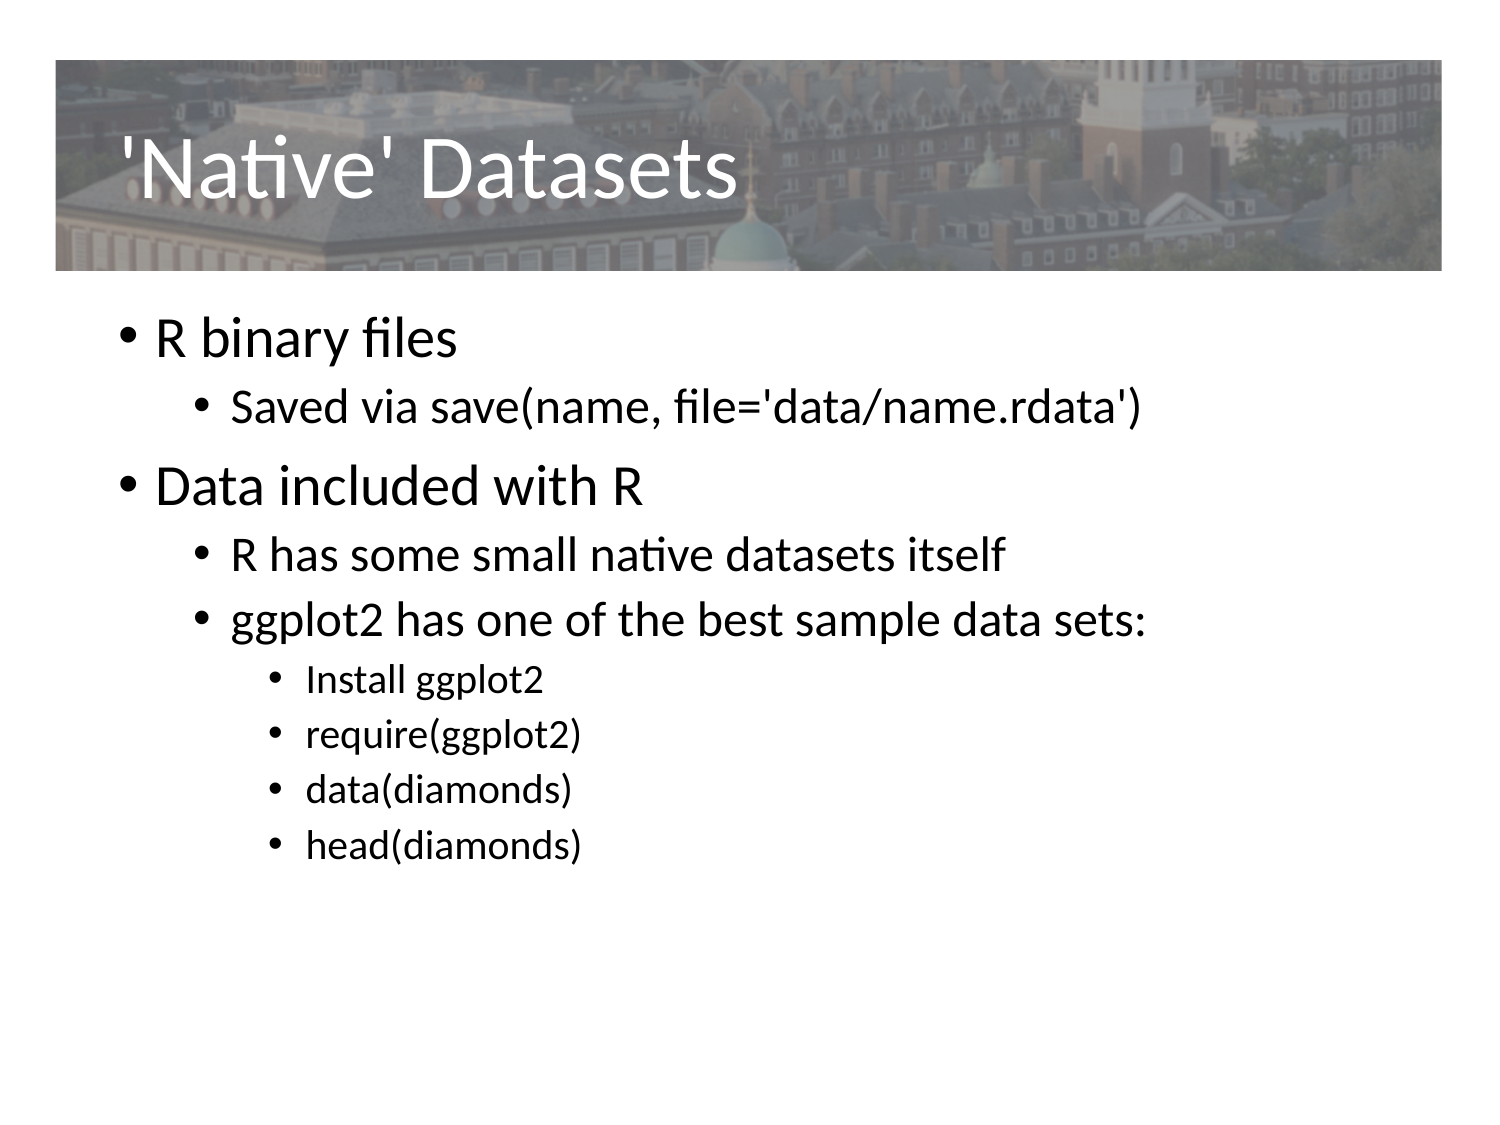

# 'Native' Datasets
R binary files
Saved via save(name, file='data/name.rdata')
Data included with R
R has some small native datasets itself
ggplot2 has one of the best sample data sets:
Install ggplot2
require(ggplot2)
data(diamonds)
head(diamonds)